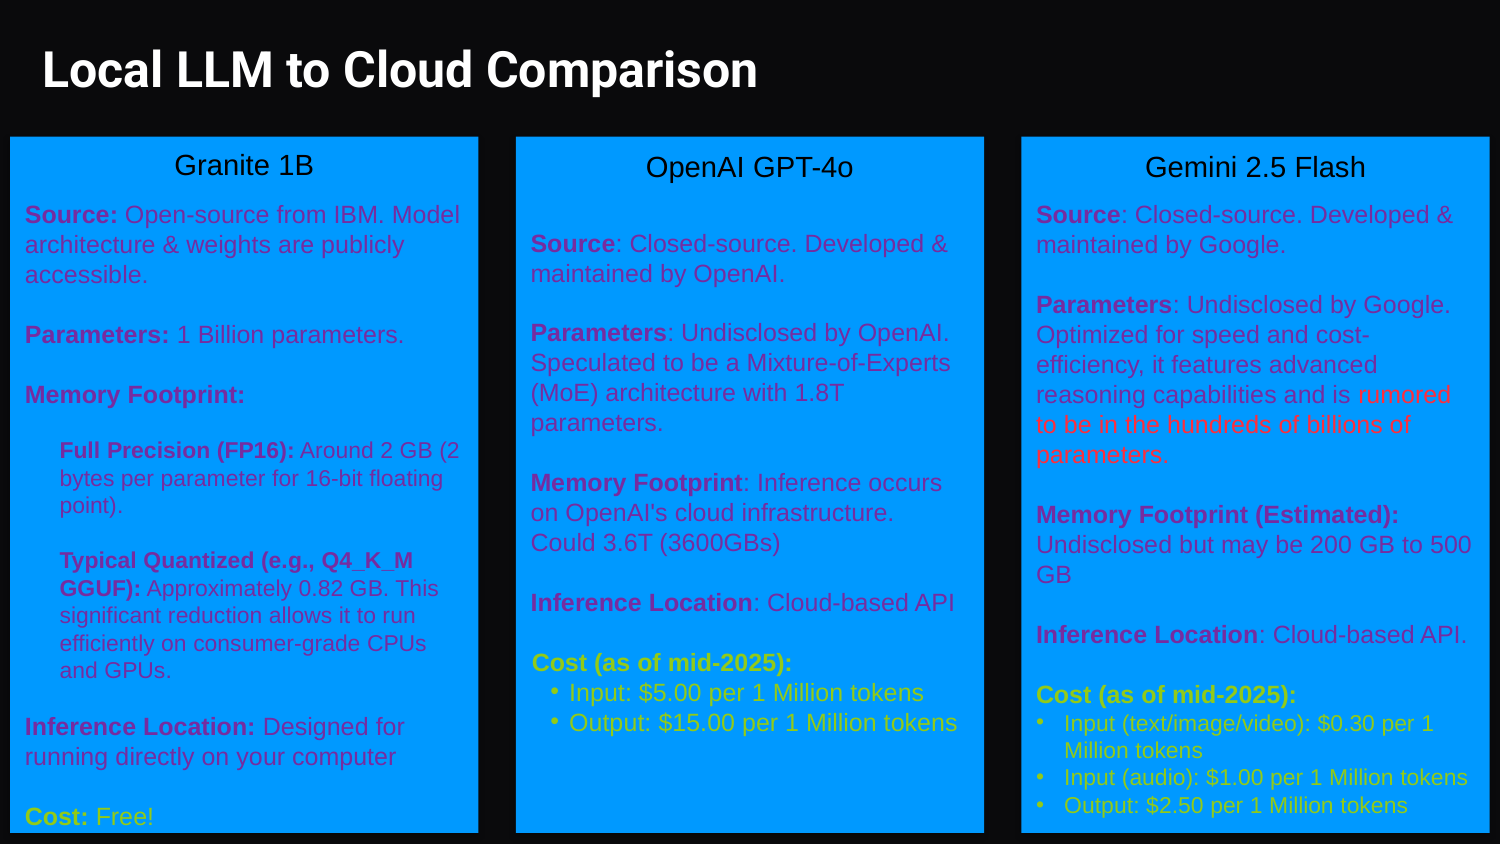

# Local LLM to Cloud Comparison

Granite 1B
Gemini 2.5 Flash
OpenAI GPT-4o
Source: Open-source from IBM. Model architecture & weights are publicly accessible.

Parameters: 1 Billion parameters.

Memory Footprint:

Full Precision (FP16): Around 2 GB (2 bytes per parameter for 16-bit floating point).

Typical Quantized (e.g., Q4_K_M GGUF): Approximately 0.82 GB. This significant reduction allows it to run efficiently on consumer-grade CPUs and GPUs.

Inference Location: Designed for running directly on your computer

Cost: Free!
Source: Closed-source. Developed & maintained by Google.

Parameters: Undisclosed by Google. Optimized for speed and cost-efficiency, it features advanced reasoning capabilities and is rumored to be in the hundreds of billions of parameters.

Memory Footprint (Estimated): Undisclosed but may be 200 GB to 500 GB

Inference Location: Cloud-based API.

Cost (as of mid-2025):
Input (text/image/video): $0.30 per 1 Million tokens
Input (audio): $1.00 per 1 Million tokens
Output: $2.50 per 1 Million tokens
Source: Closed-source. Developed & maintained by OpenAI.

Parameters: Undisclosed by OpenAI. Speculated to be a Mixture-of-Experts (MoE) architecture with 1.8T parameters.

Memory Footprint: Inference occurs on OpenAI's cloud infrastructure.  Could 3.6T (3600GBs)

Inference Location: Cloud-based API

Cost (as of mid-2025):
Input: $5.00 per 1 Million tokens
Output: $15.00 per 1 Million tokens